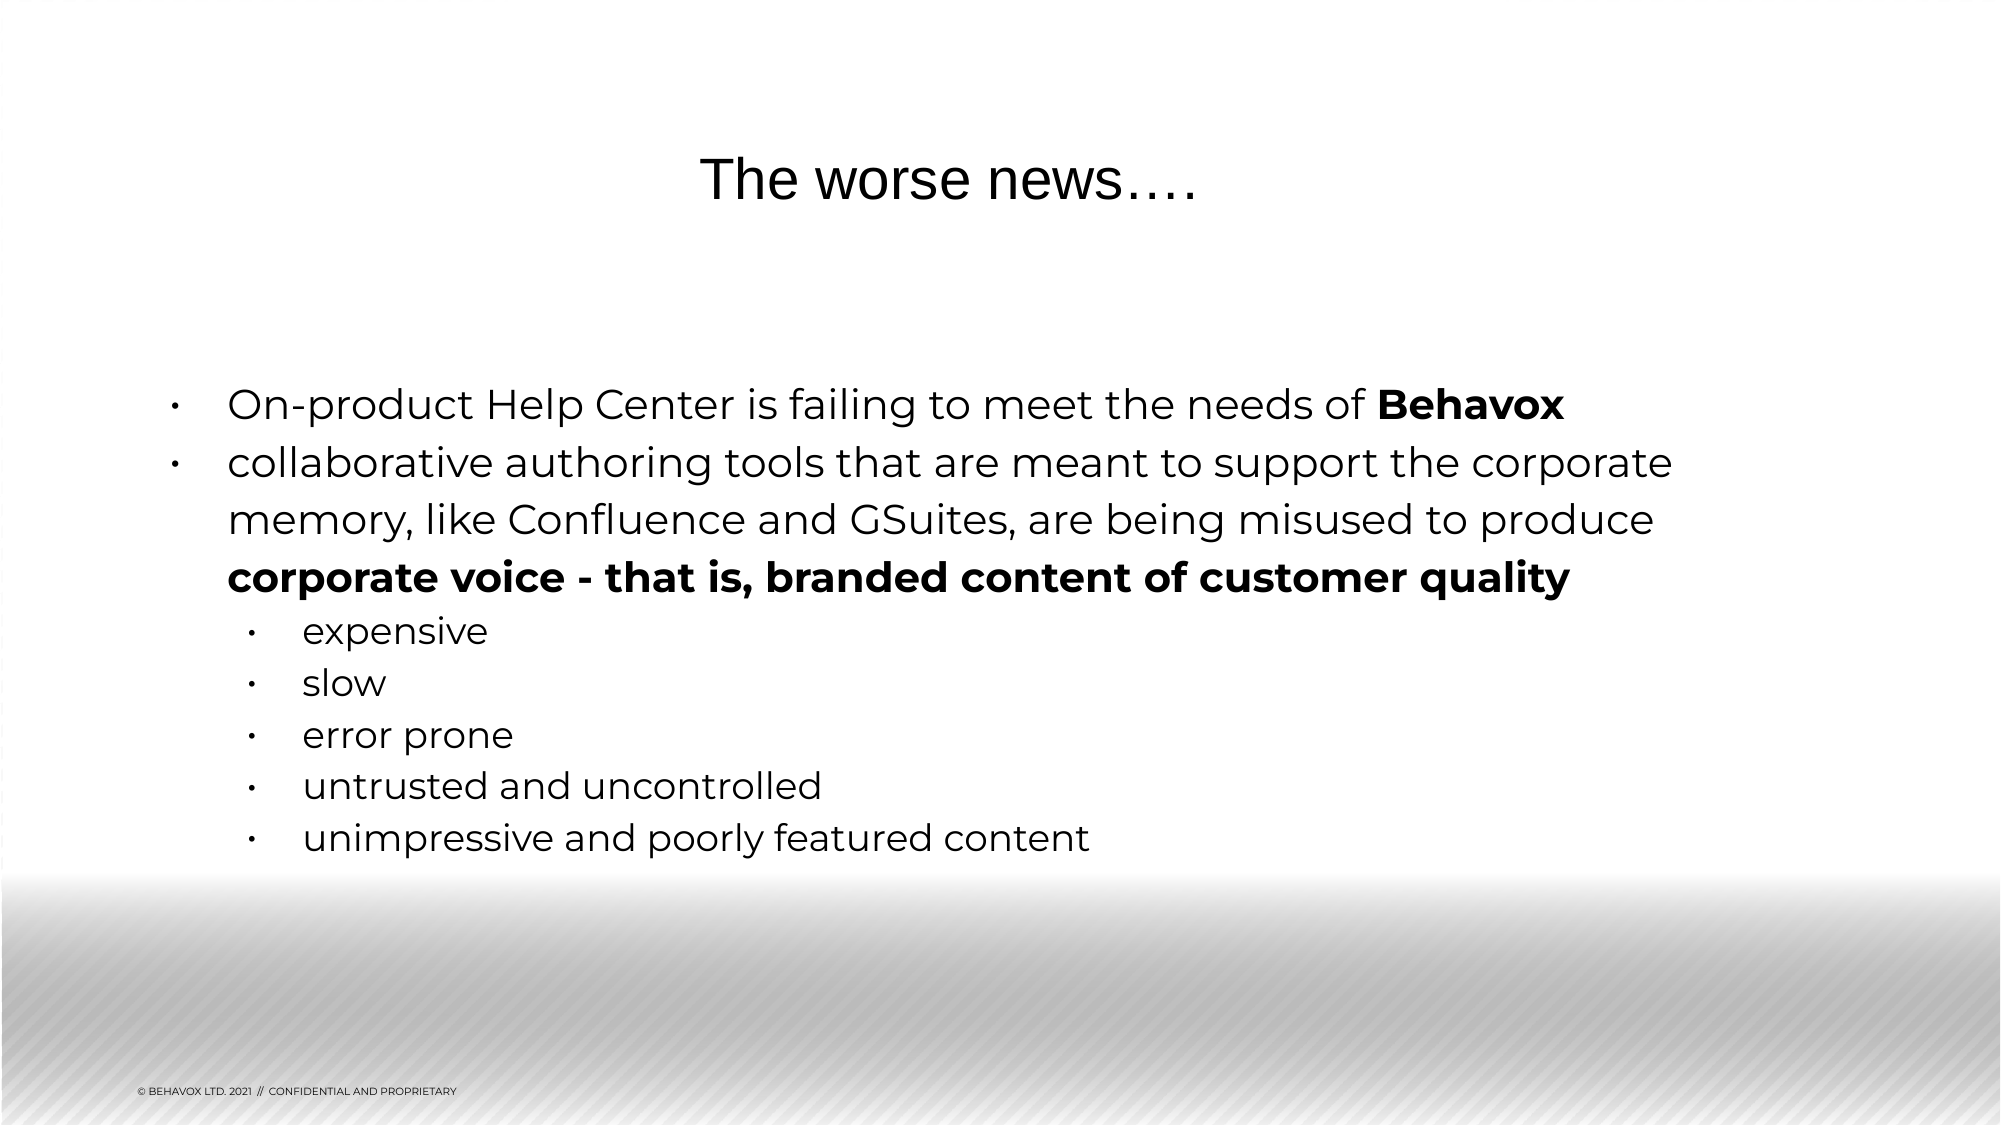

# The worse news….

On-product Help Center is failing to meet the needs of Behavox
collaborative authoring tools that are meant to support the corporate memory, like Confluence and GSuites, are being misused to produce corporate voice - that is, branded content of customer quality
expensive
slow
error prone
untrusted and uncontrolled
unimpressive and poorly featured content